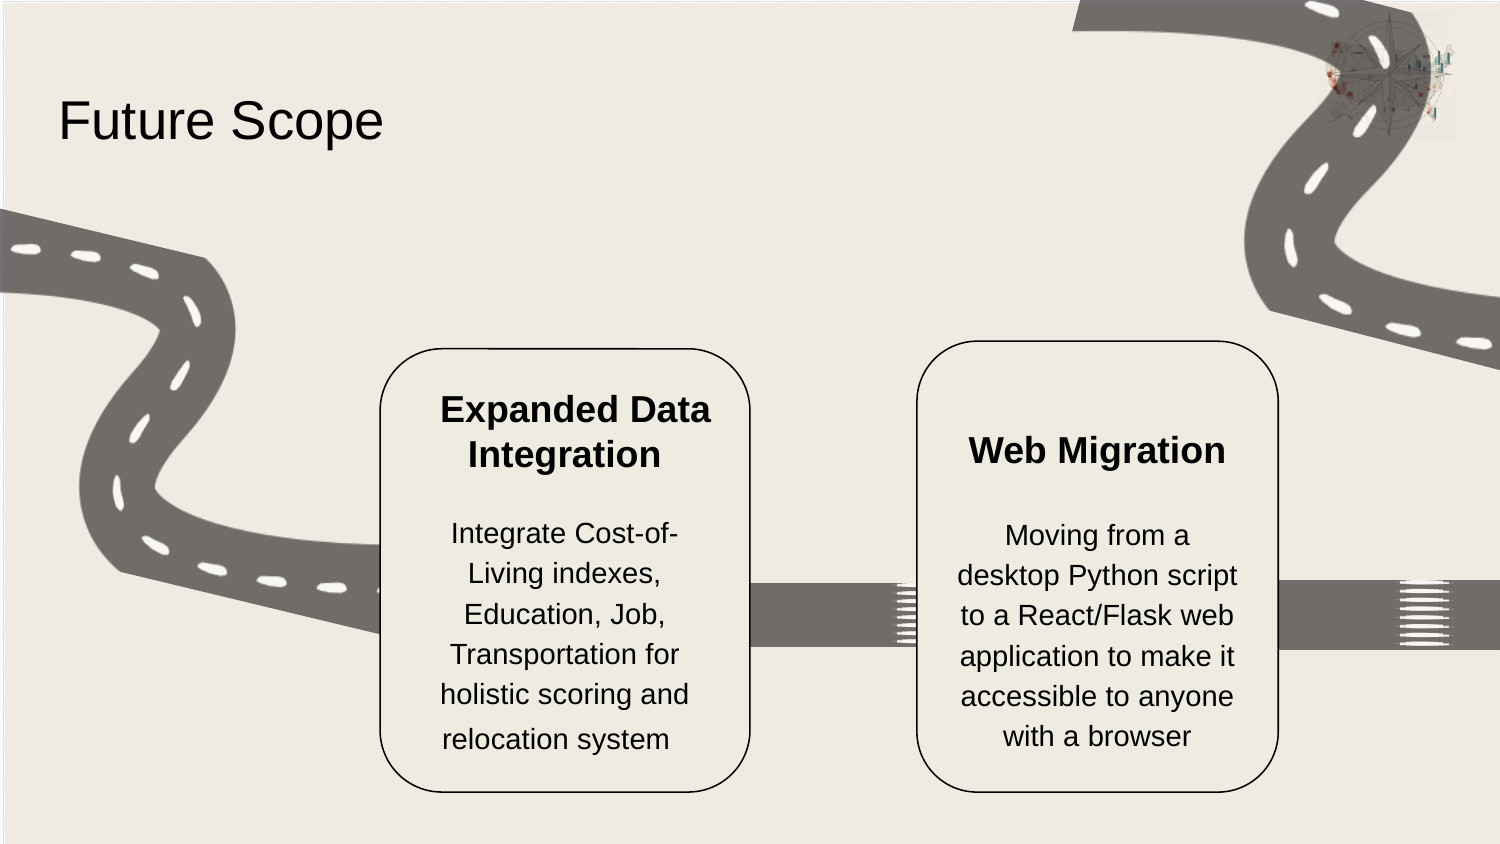

Future Scope

Web Migration

Moving from a desktop Python script to a React/Flask web application to make it accessible to anyone with a browser
  Expanded Data Integration

Integrate Cost-of-Living indexes, Education, Job, Transportation for holistic scoring and relocation system